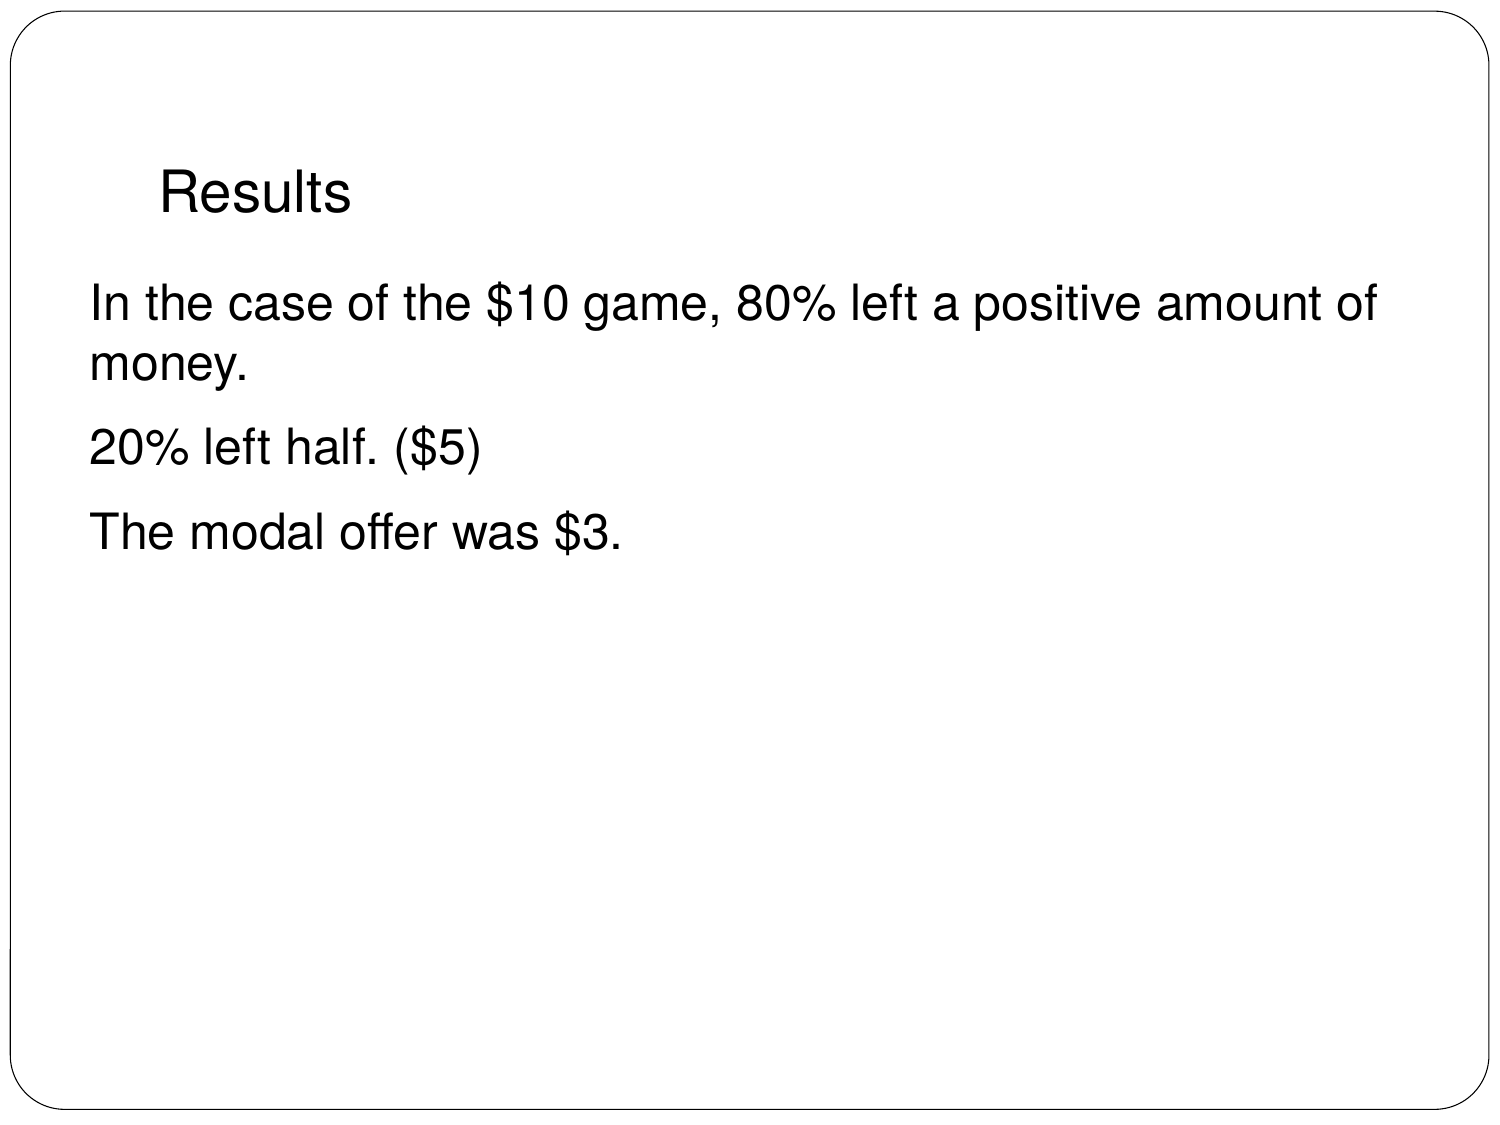

# Results
In the case of the $10 game, 80% left a positive amount of money.
20% left half. ($5)
The modal offer was $3.